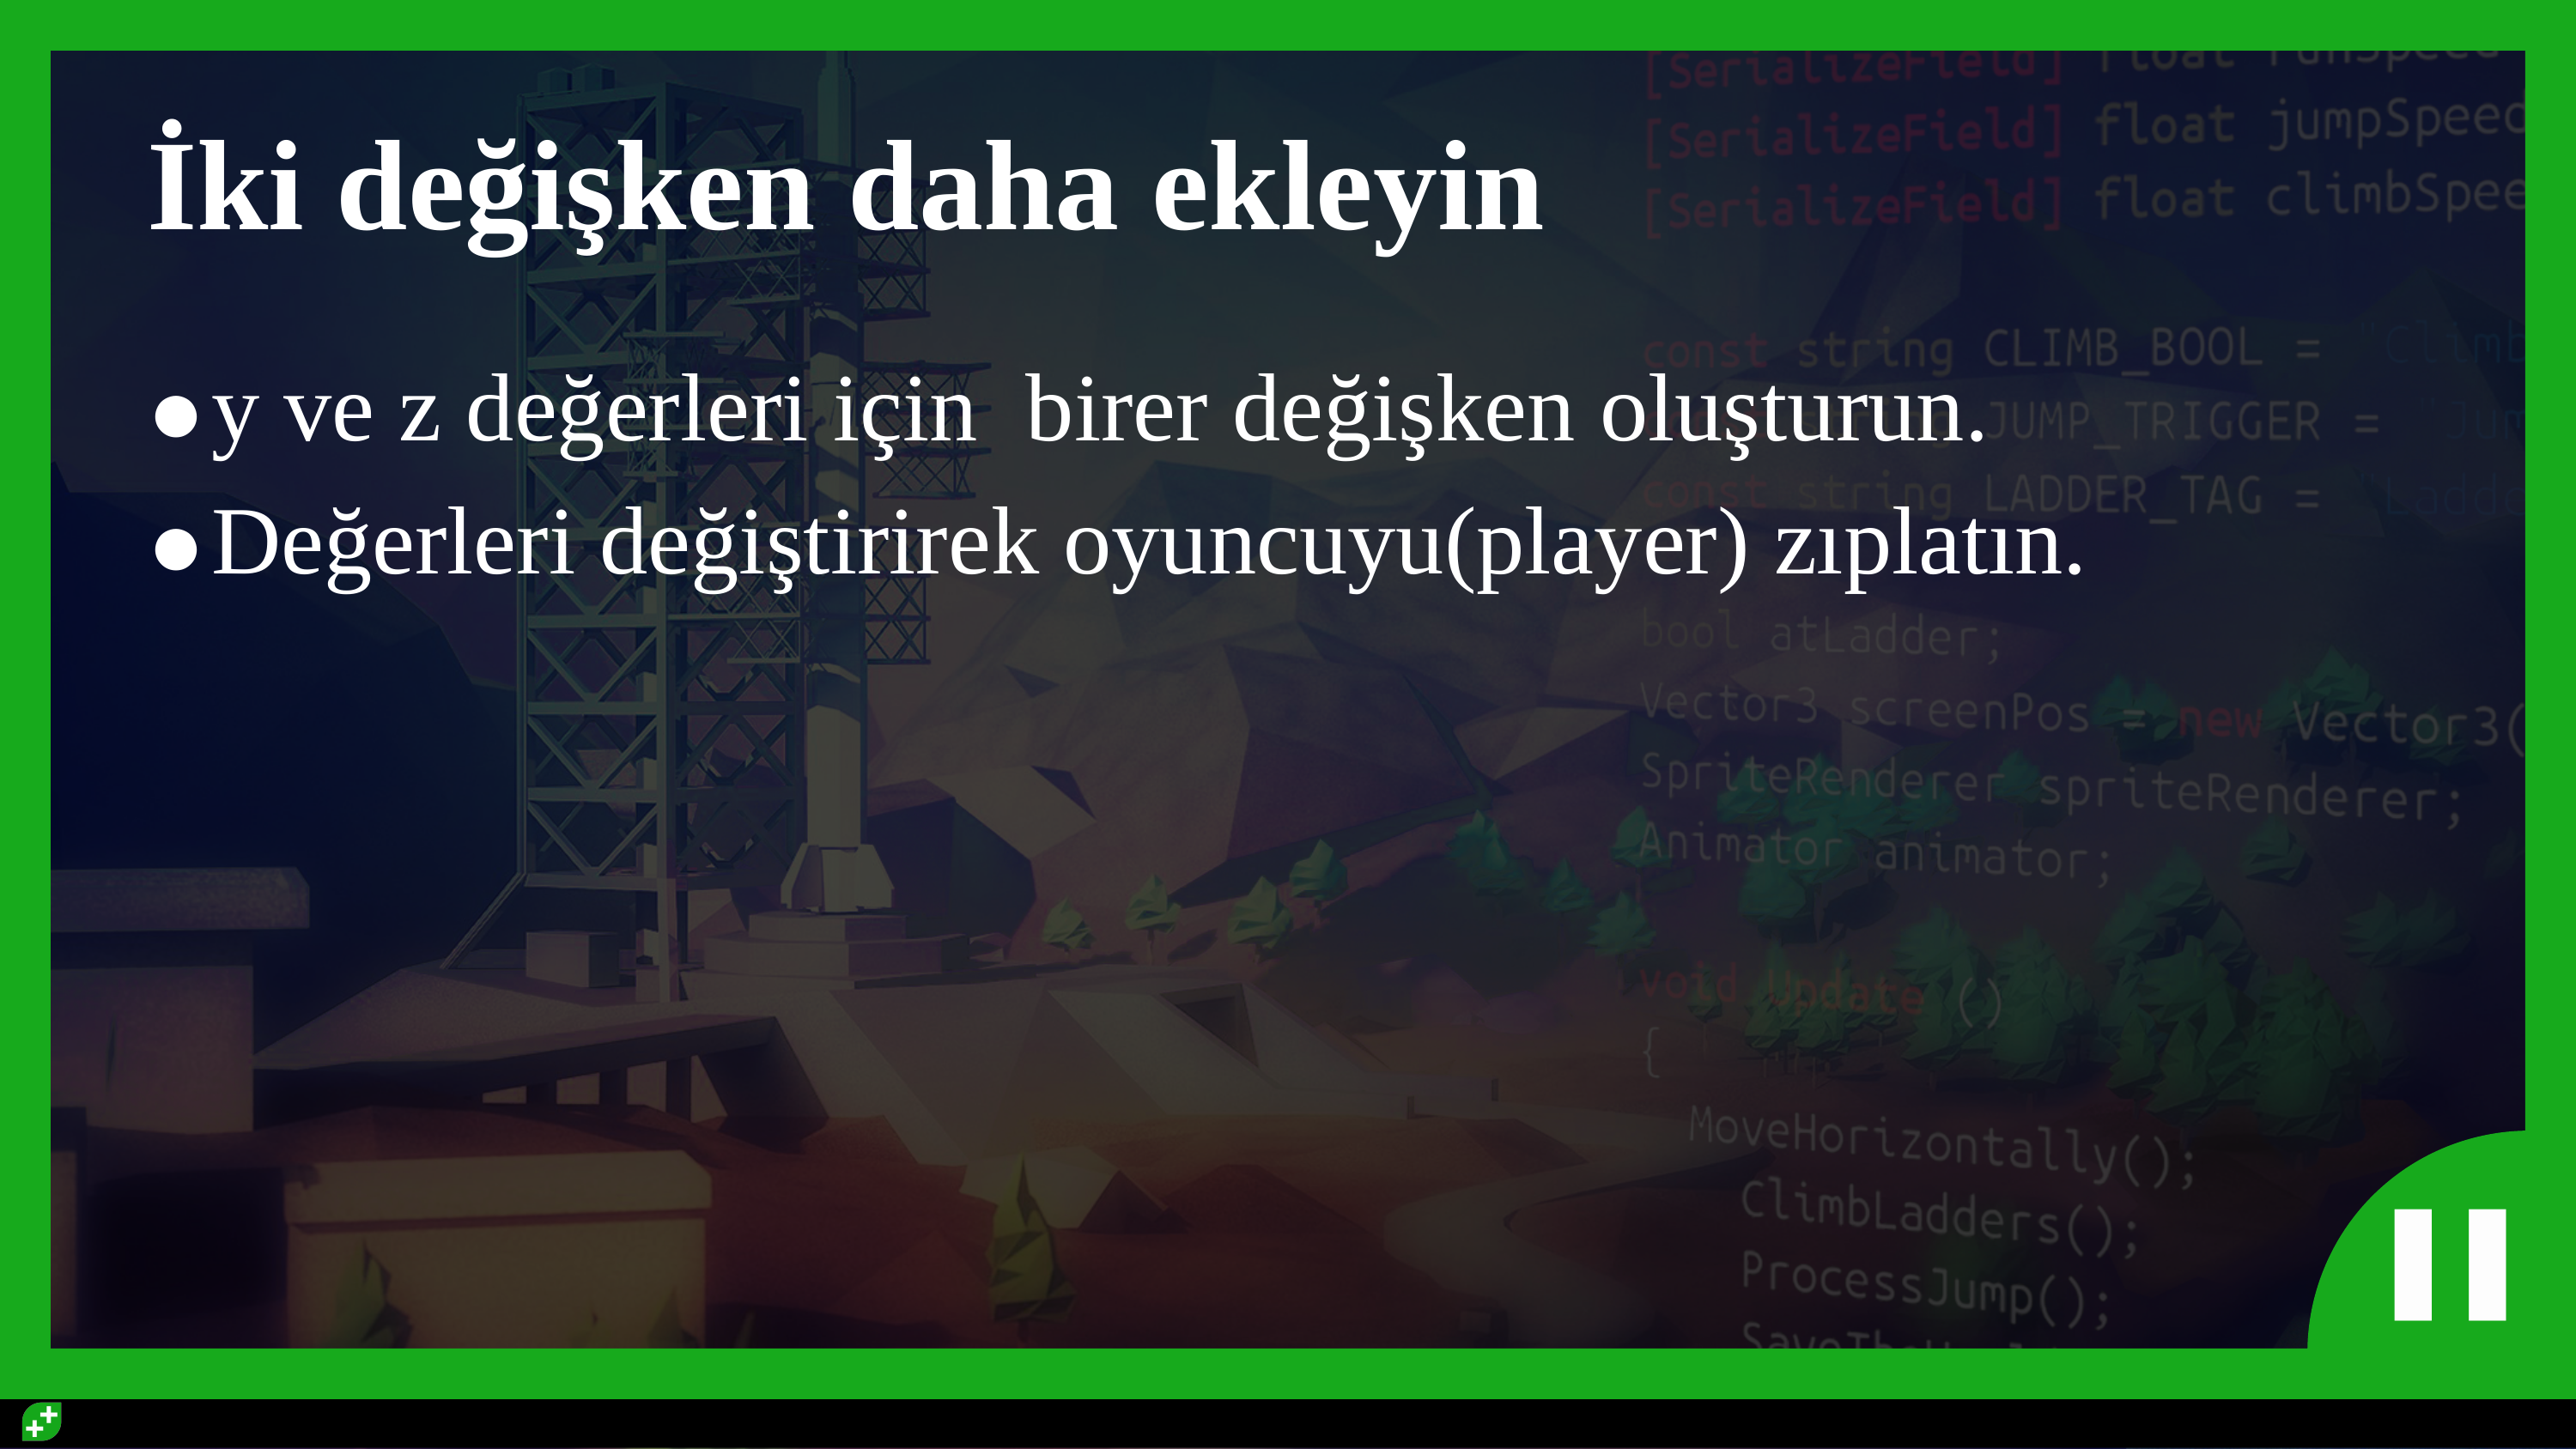

# İki değişken daha ekleyin
y ve z değerleri için  birer değişken oluşturun.
Değerleri değiştirirek oyuncuyu(player) zıplatın.